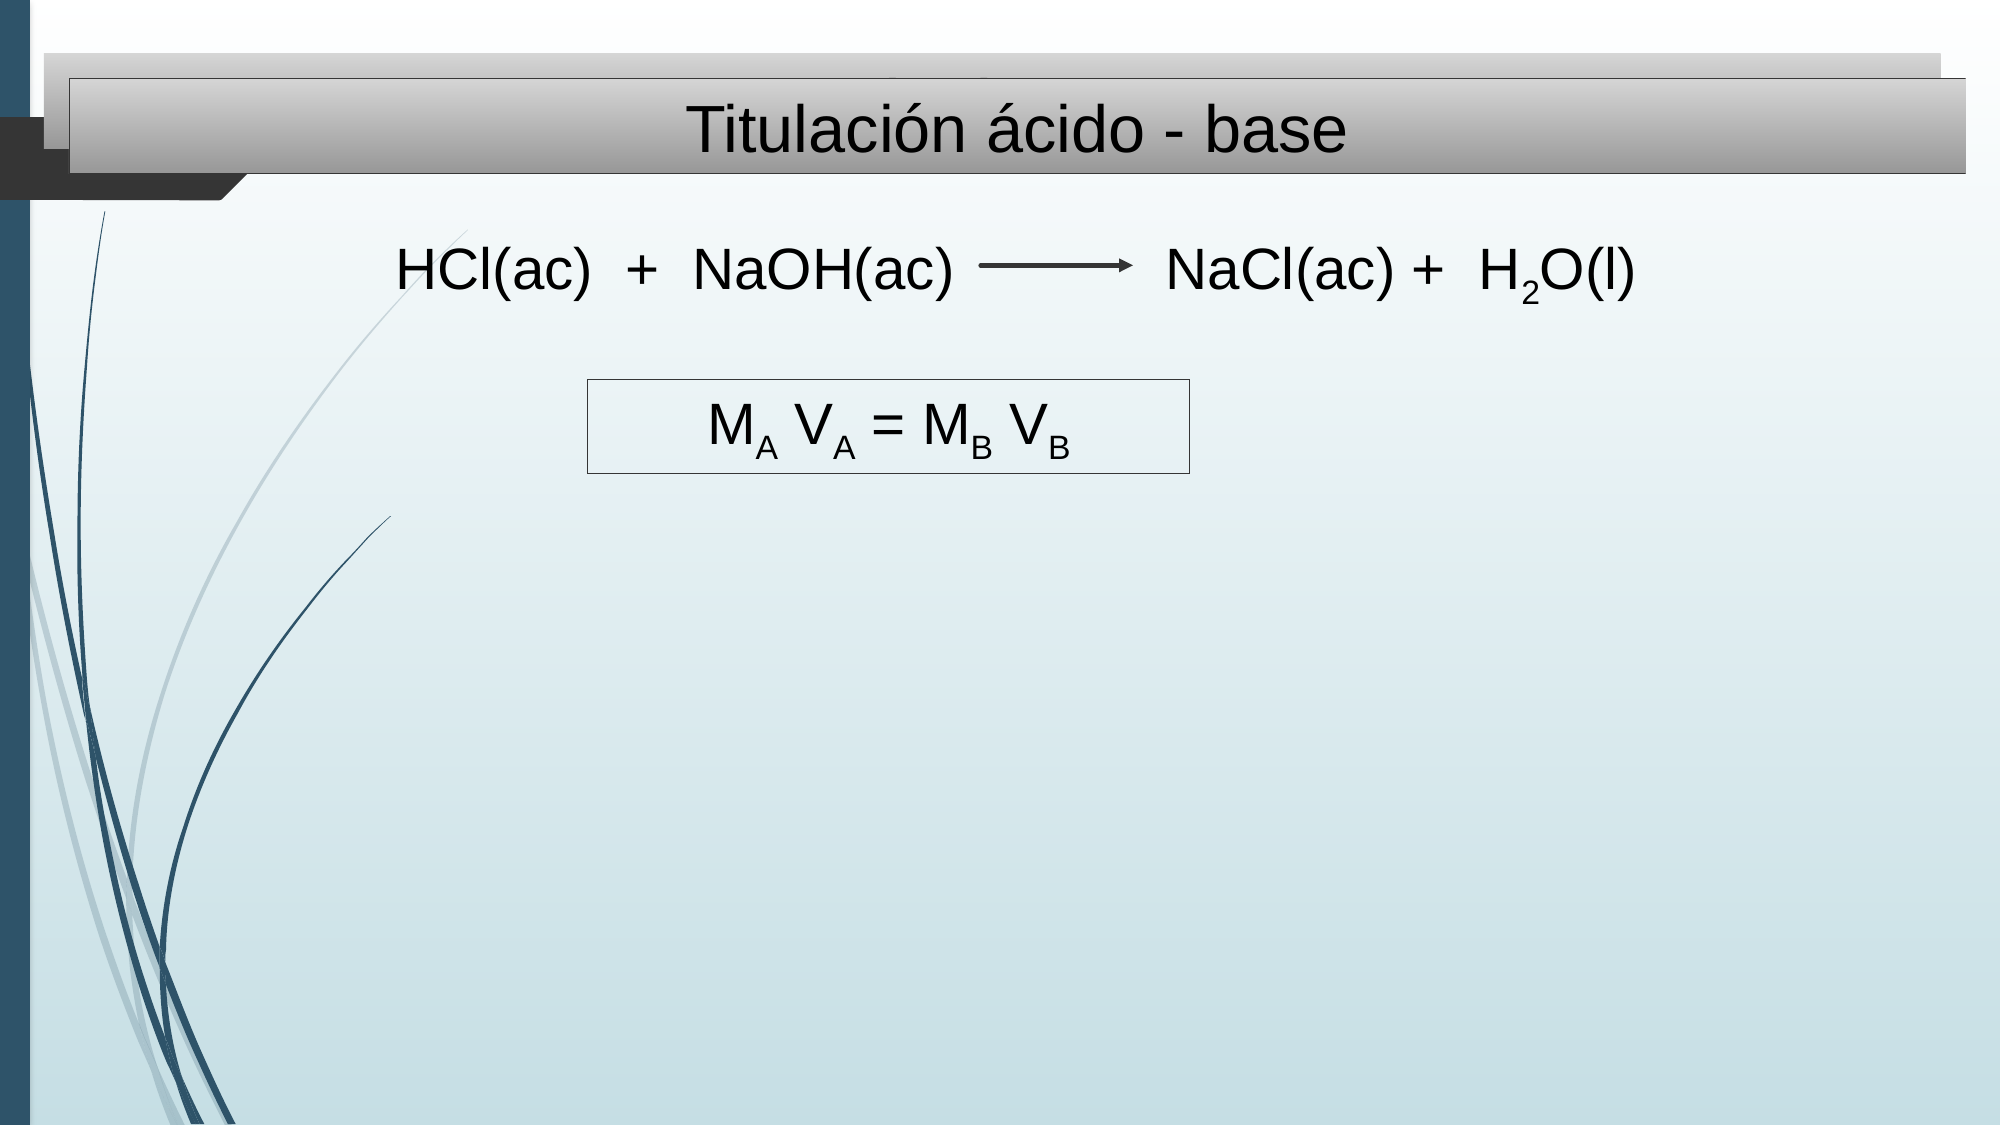

Titulación ácido - base
Titulación ácido - base
HCl(ac)  +  NaOH(ac)             NaCl(ac) +  H2O(l)
MA VA = MB VB